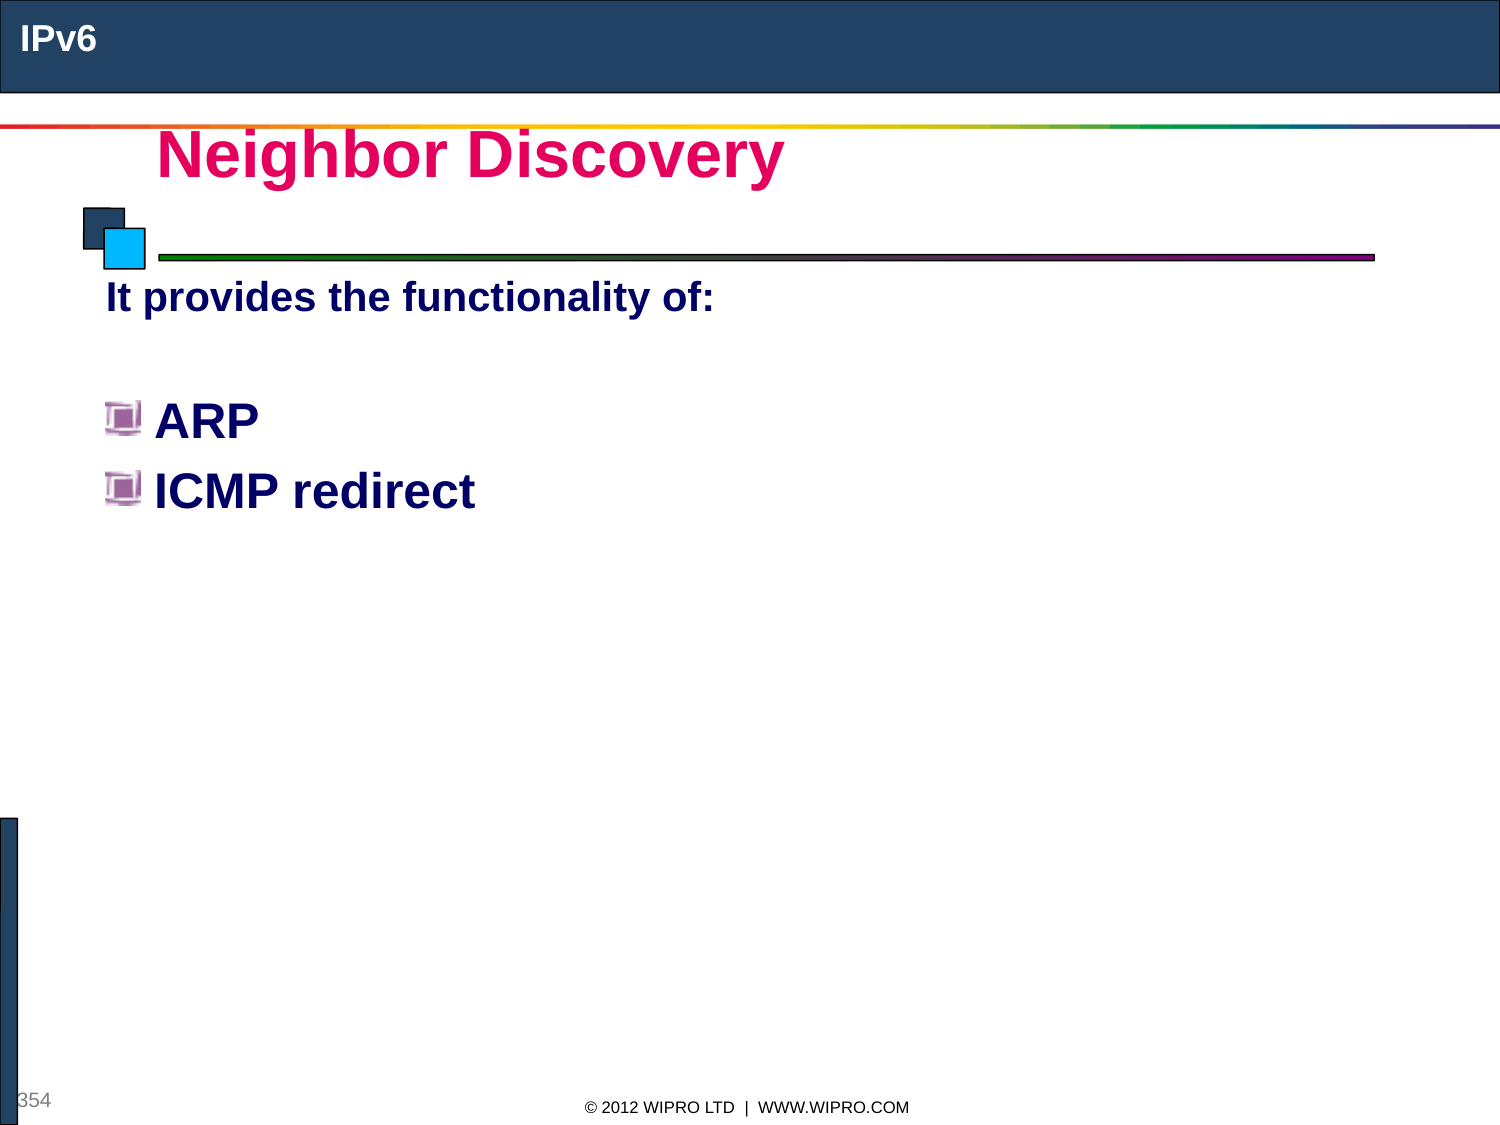

IPv6
# Neighbor Discovery

It provides the functionality of:

ARP
ICMP redirect